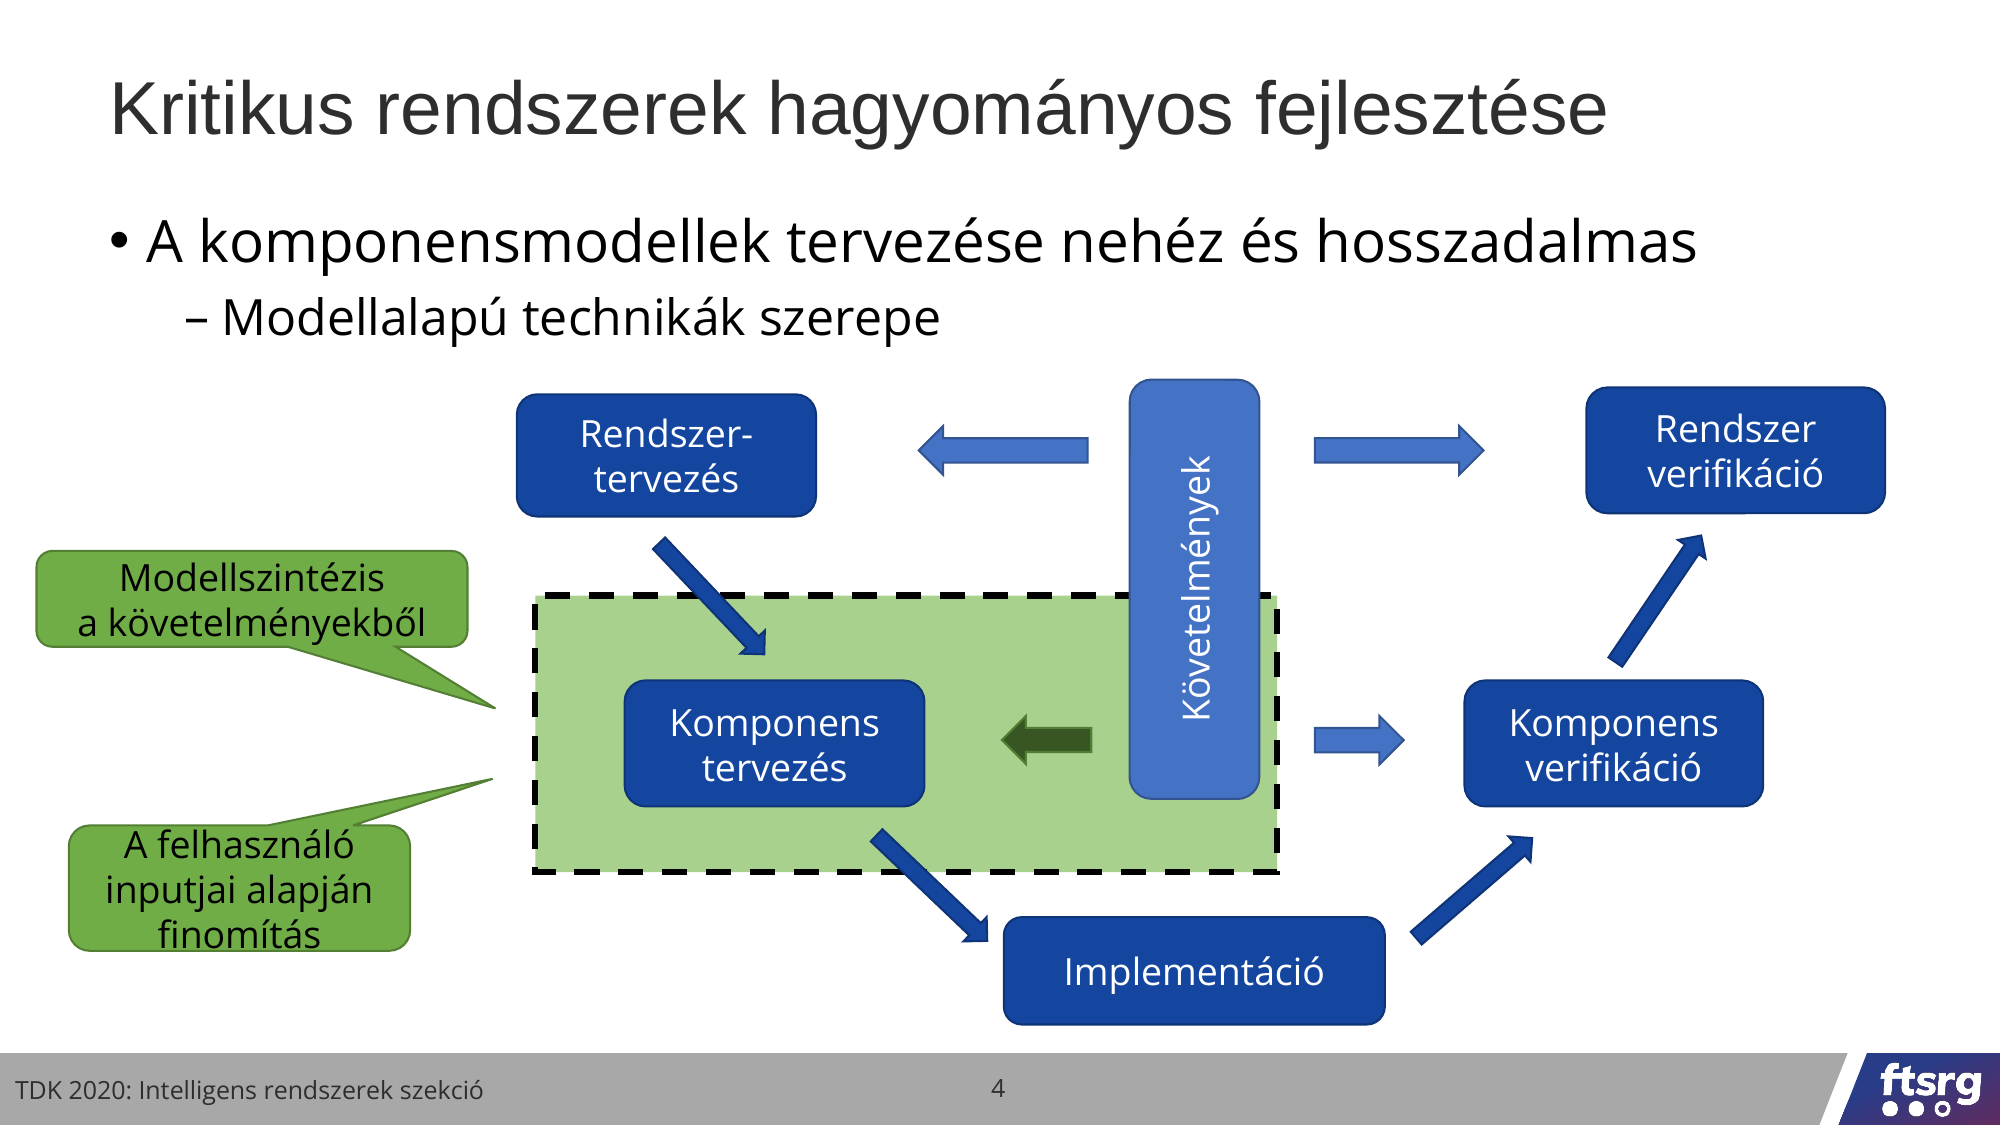

# Kritikus rendszerek hagyományos fejlesztése
A komponensmodellek tervezése nehéz és hosszadalmas
Modellalapú technikák szerepe
Követelmények
Rendszer
verifikáció
Rendszer-
tervezés

Modellszintézis
a követelményekből

Komponens
tervezés
Komponens
verifikáció

A felhasználó inputjai alapján finomítás

Implementáció
TDK 2020: Intelligens rendszerek szekció
4